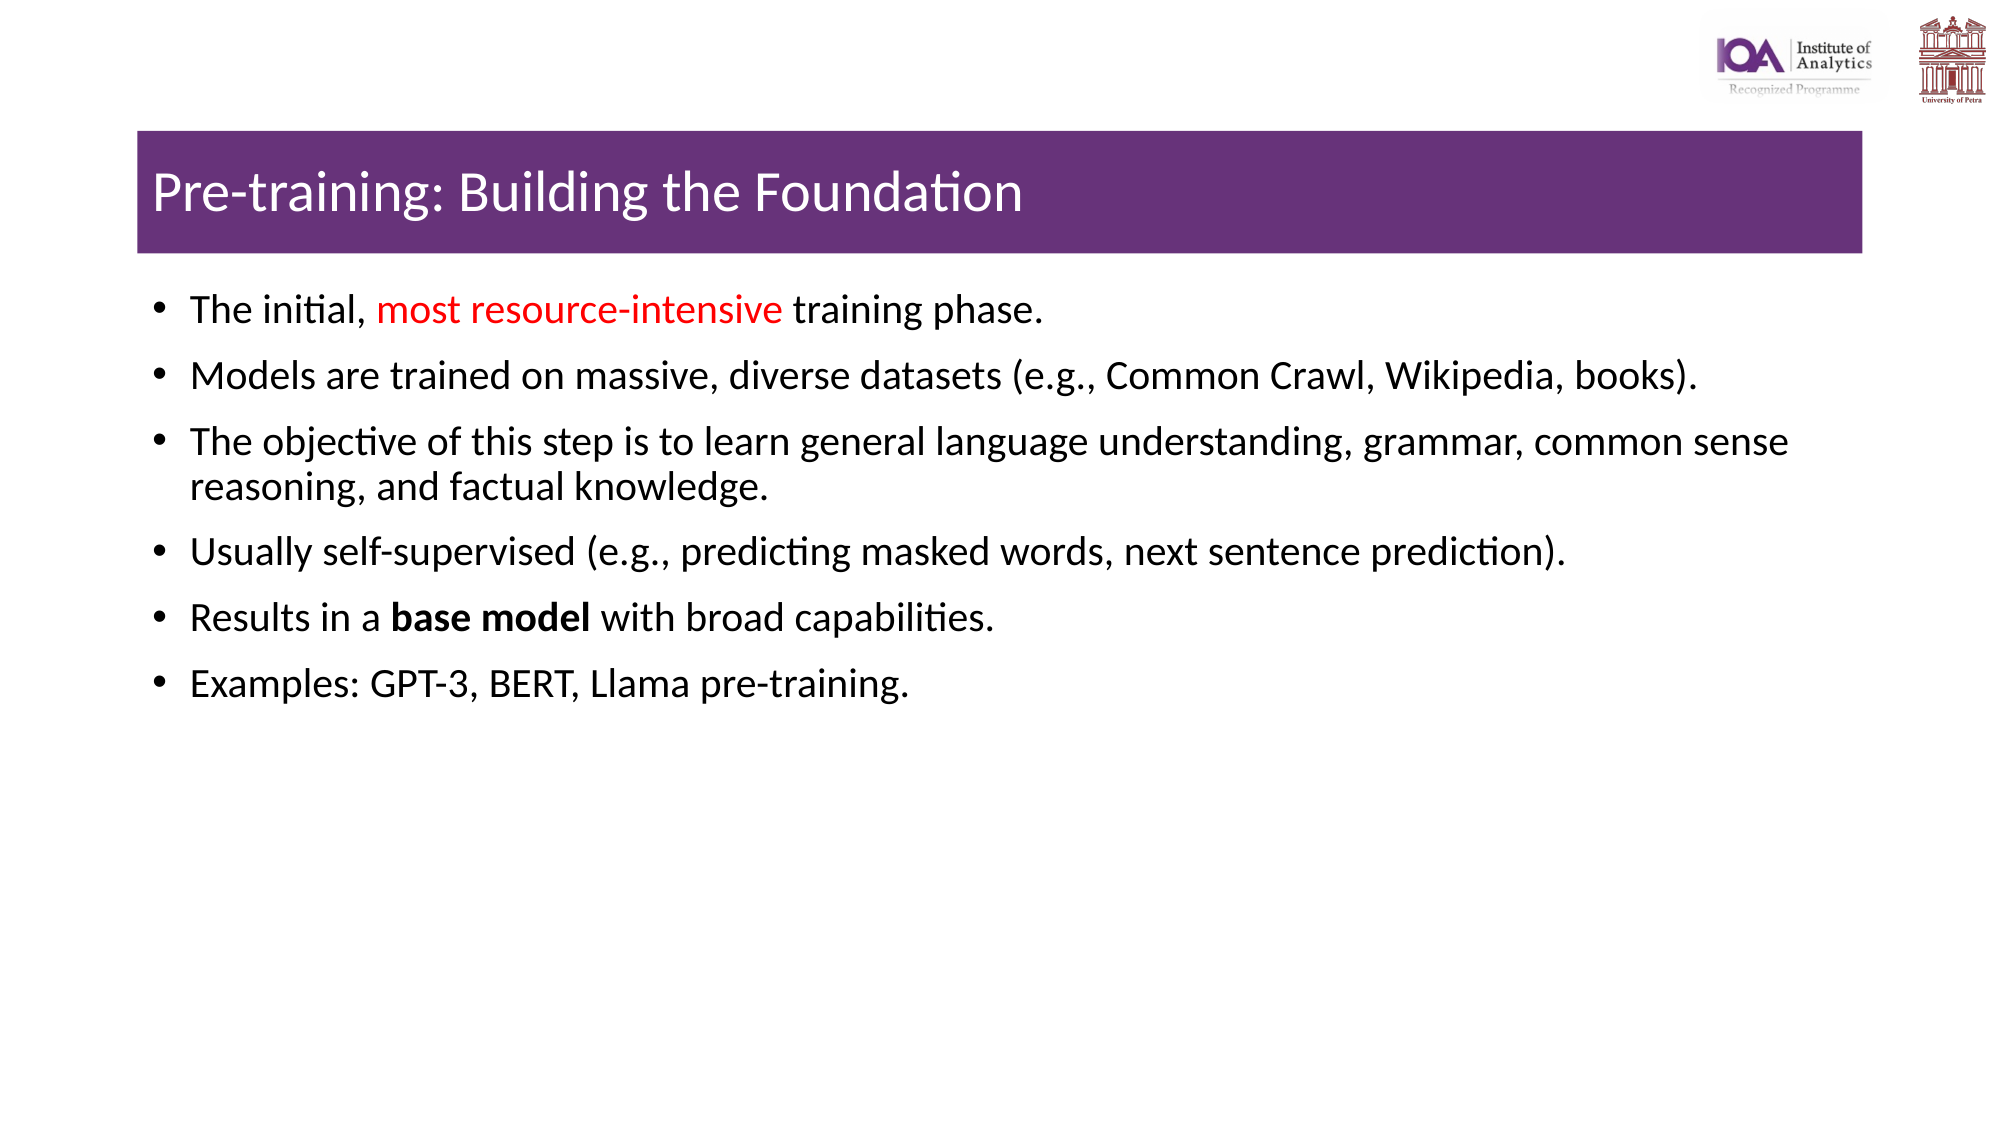

# Pre-training: Building the Foundation
The initial, most resource-intensive training phase.
Models are trained on massive, diverse datasets (e.g., Common Crawl, Wikipedia, books).
The objective of this step is to learn general language understanding, grammar, common sense reasoning, and factual knowledge.
Usually self-supervised (e.g., predicting masked words, next sentence prediction).
Results in a base model with broad capabilities.
Examples: GPT-3, BERT, Llama pre-training.